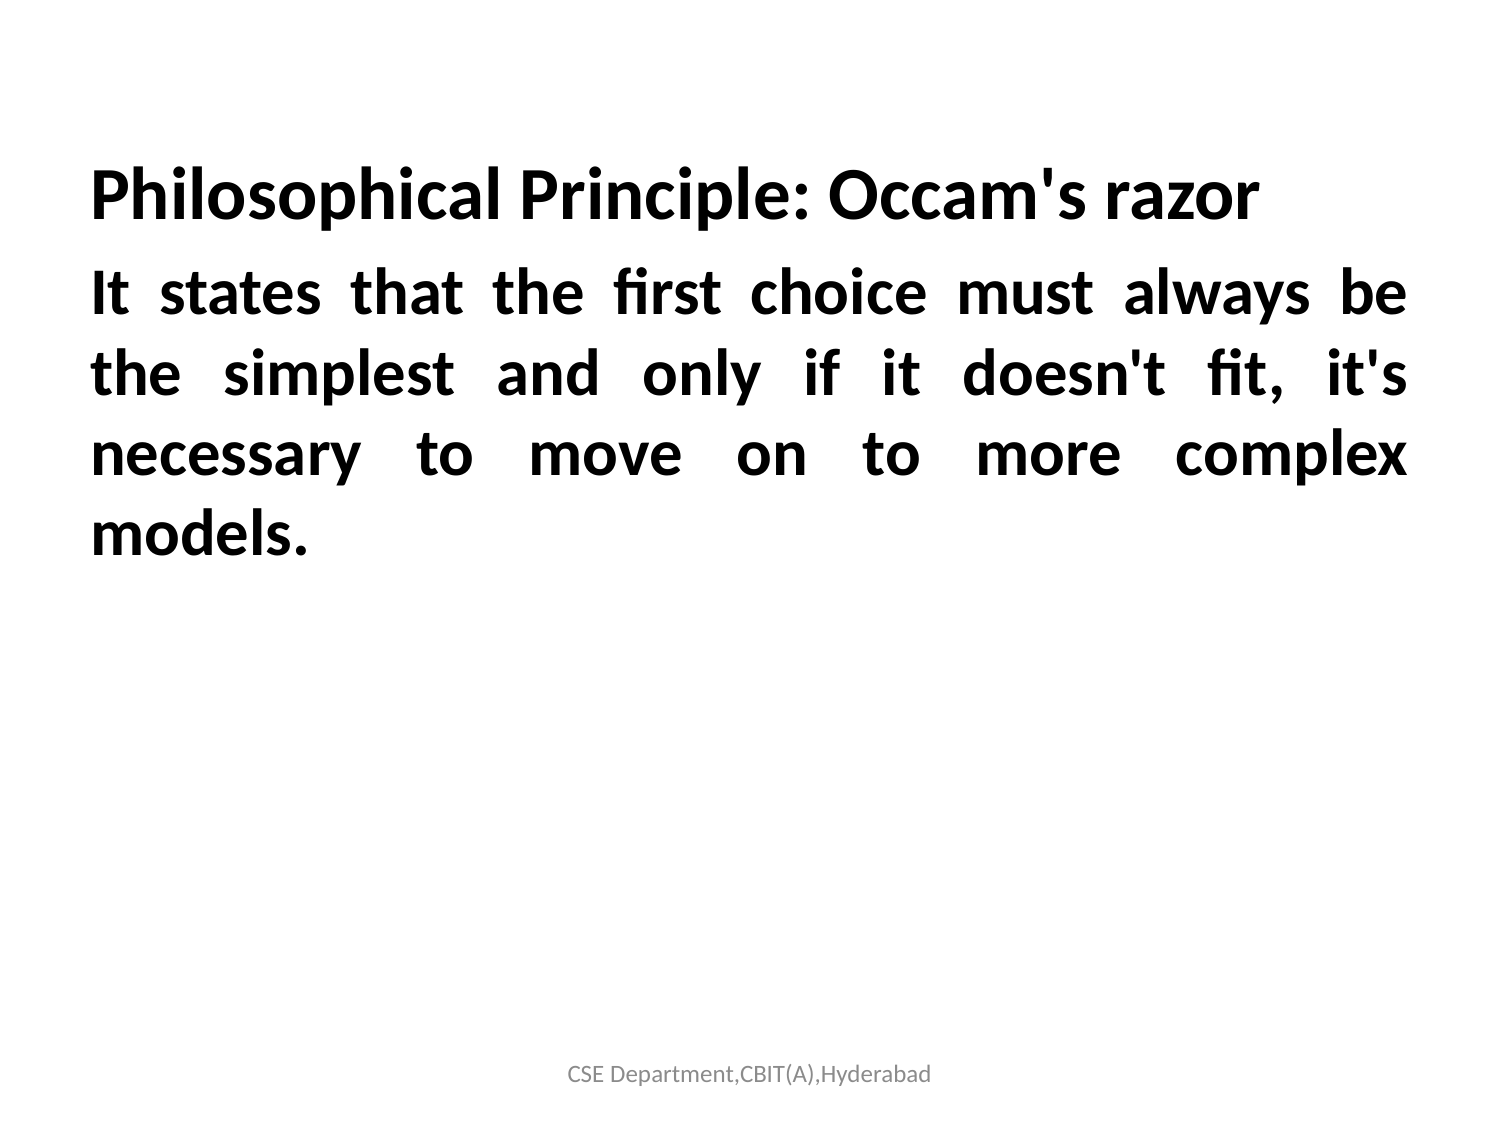

Philosophical Principle: Occam's razor
It states that the first choice must always be the simplest and only if it doesn't fit, it's necessary to move on to more complex models.
CSE Department,CBIT(A),Hyderabad